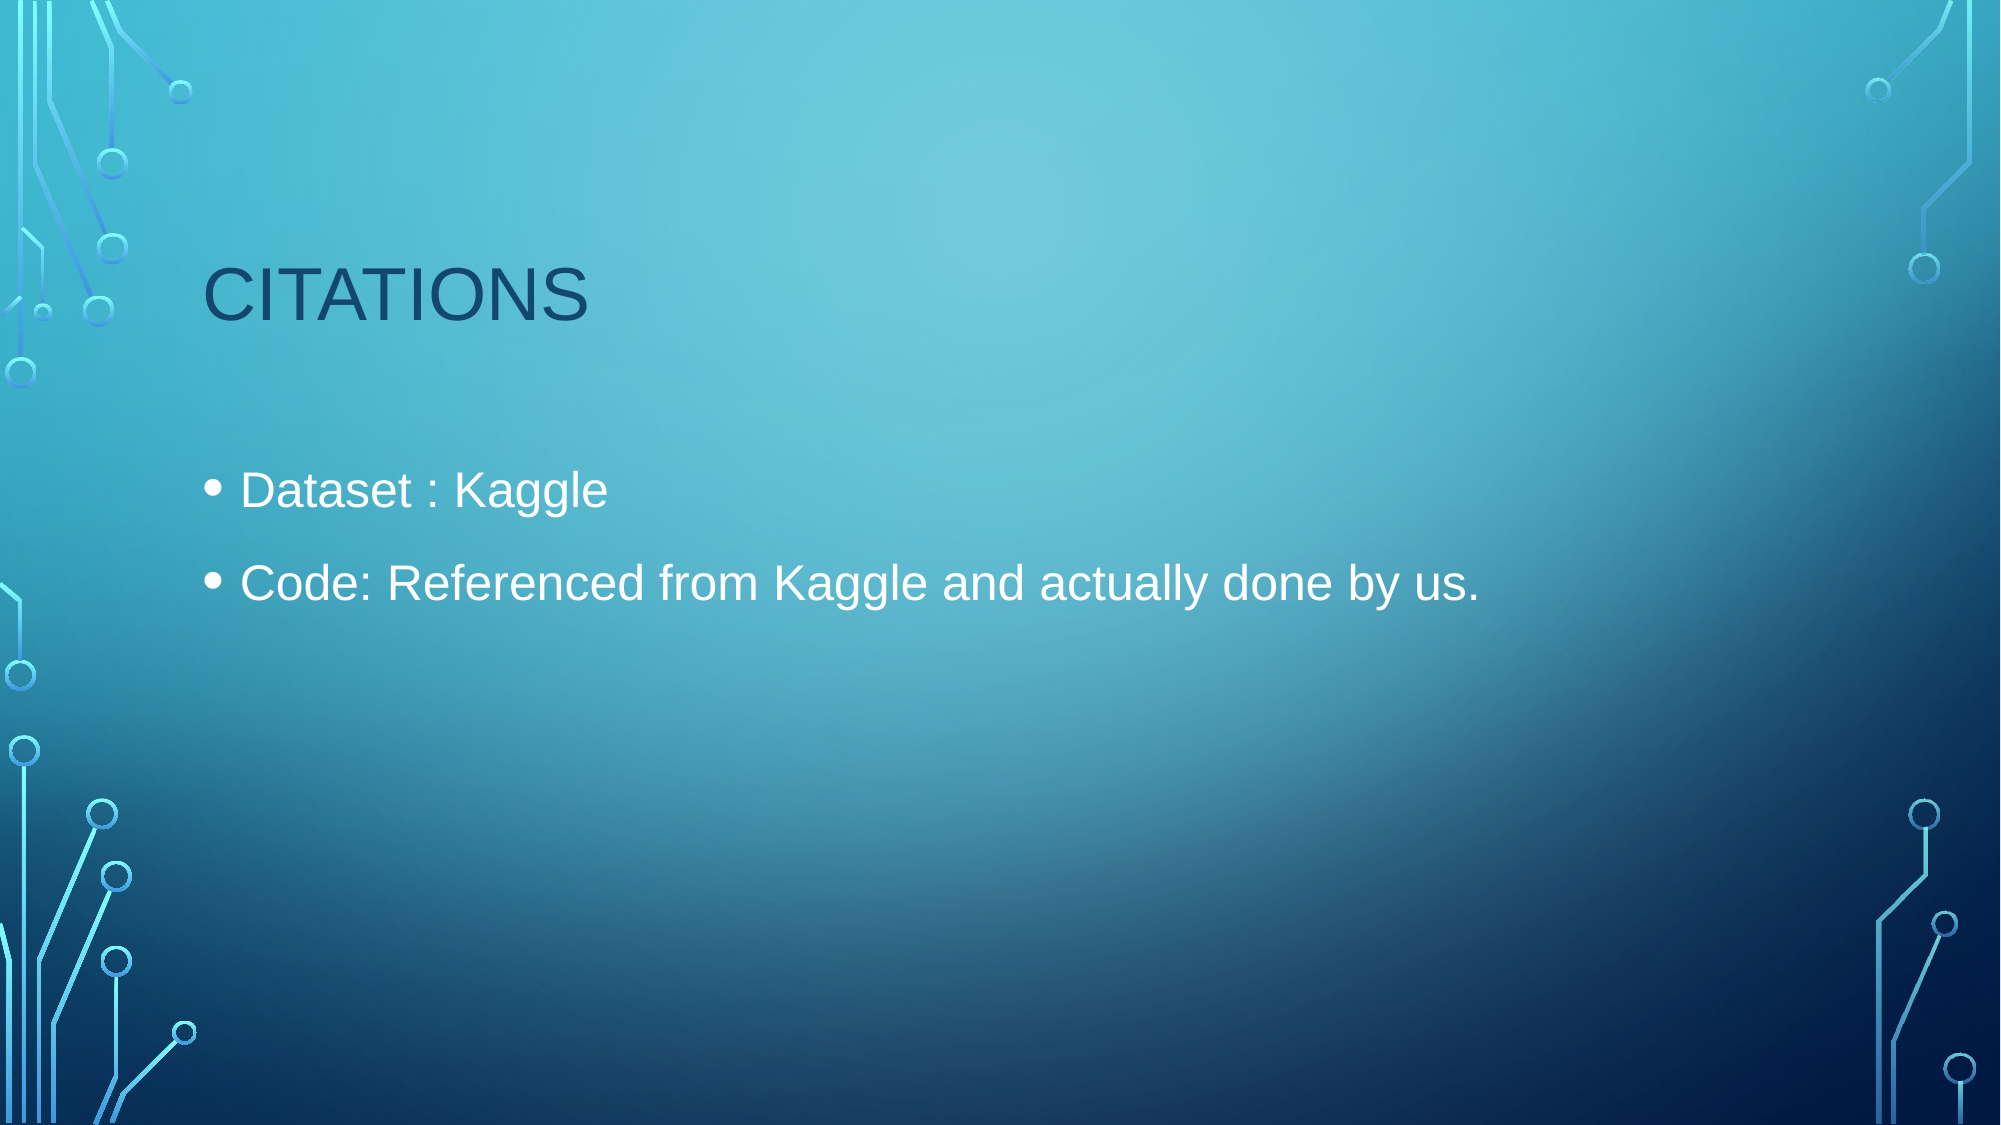

# CITATIONS
Dataset : Kaggle
Code: Referenced from Kaggle and actually done by us.